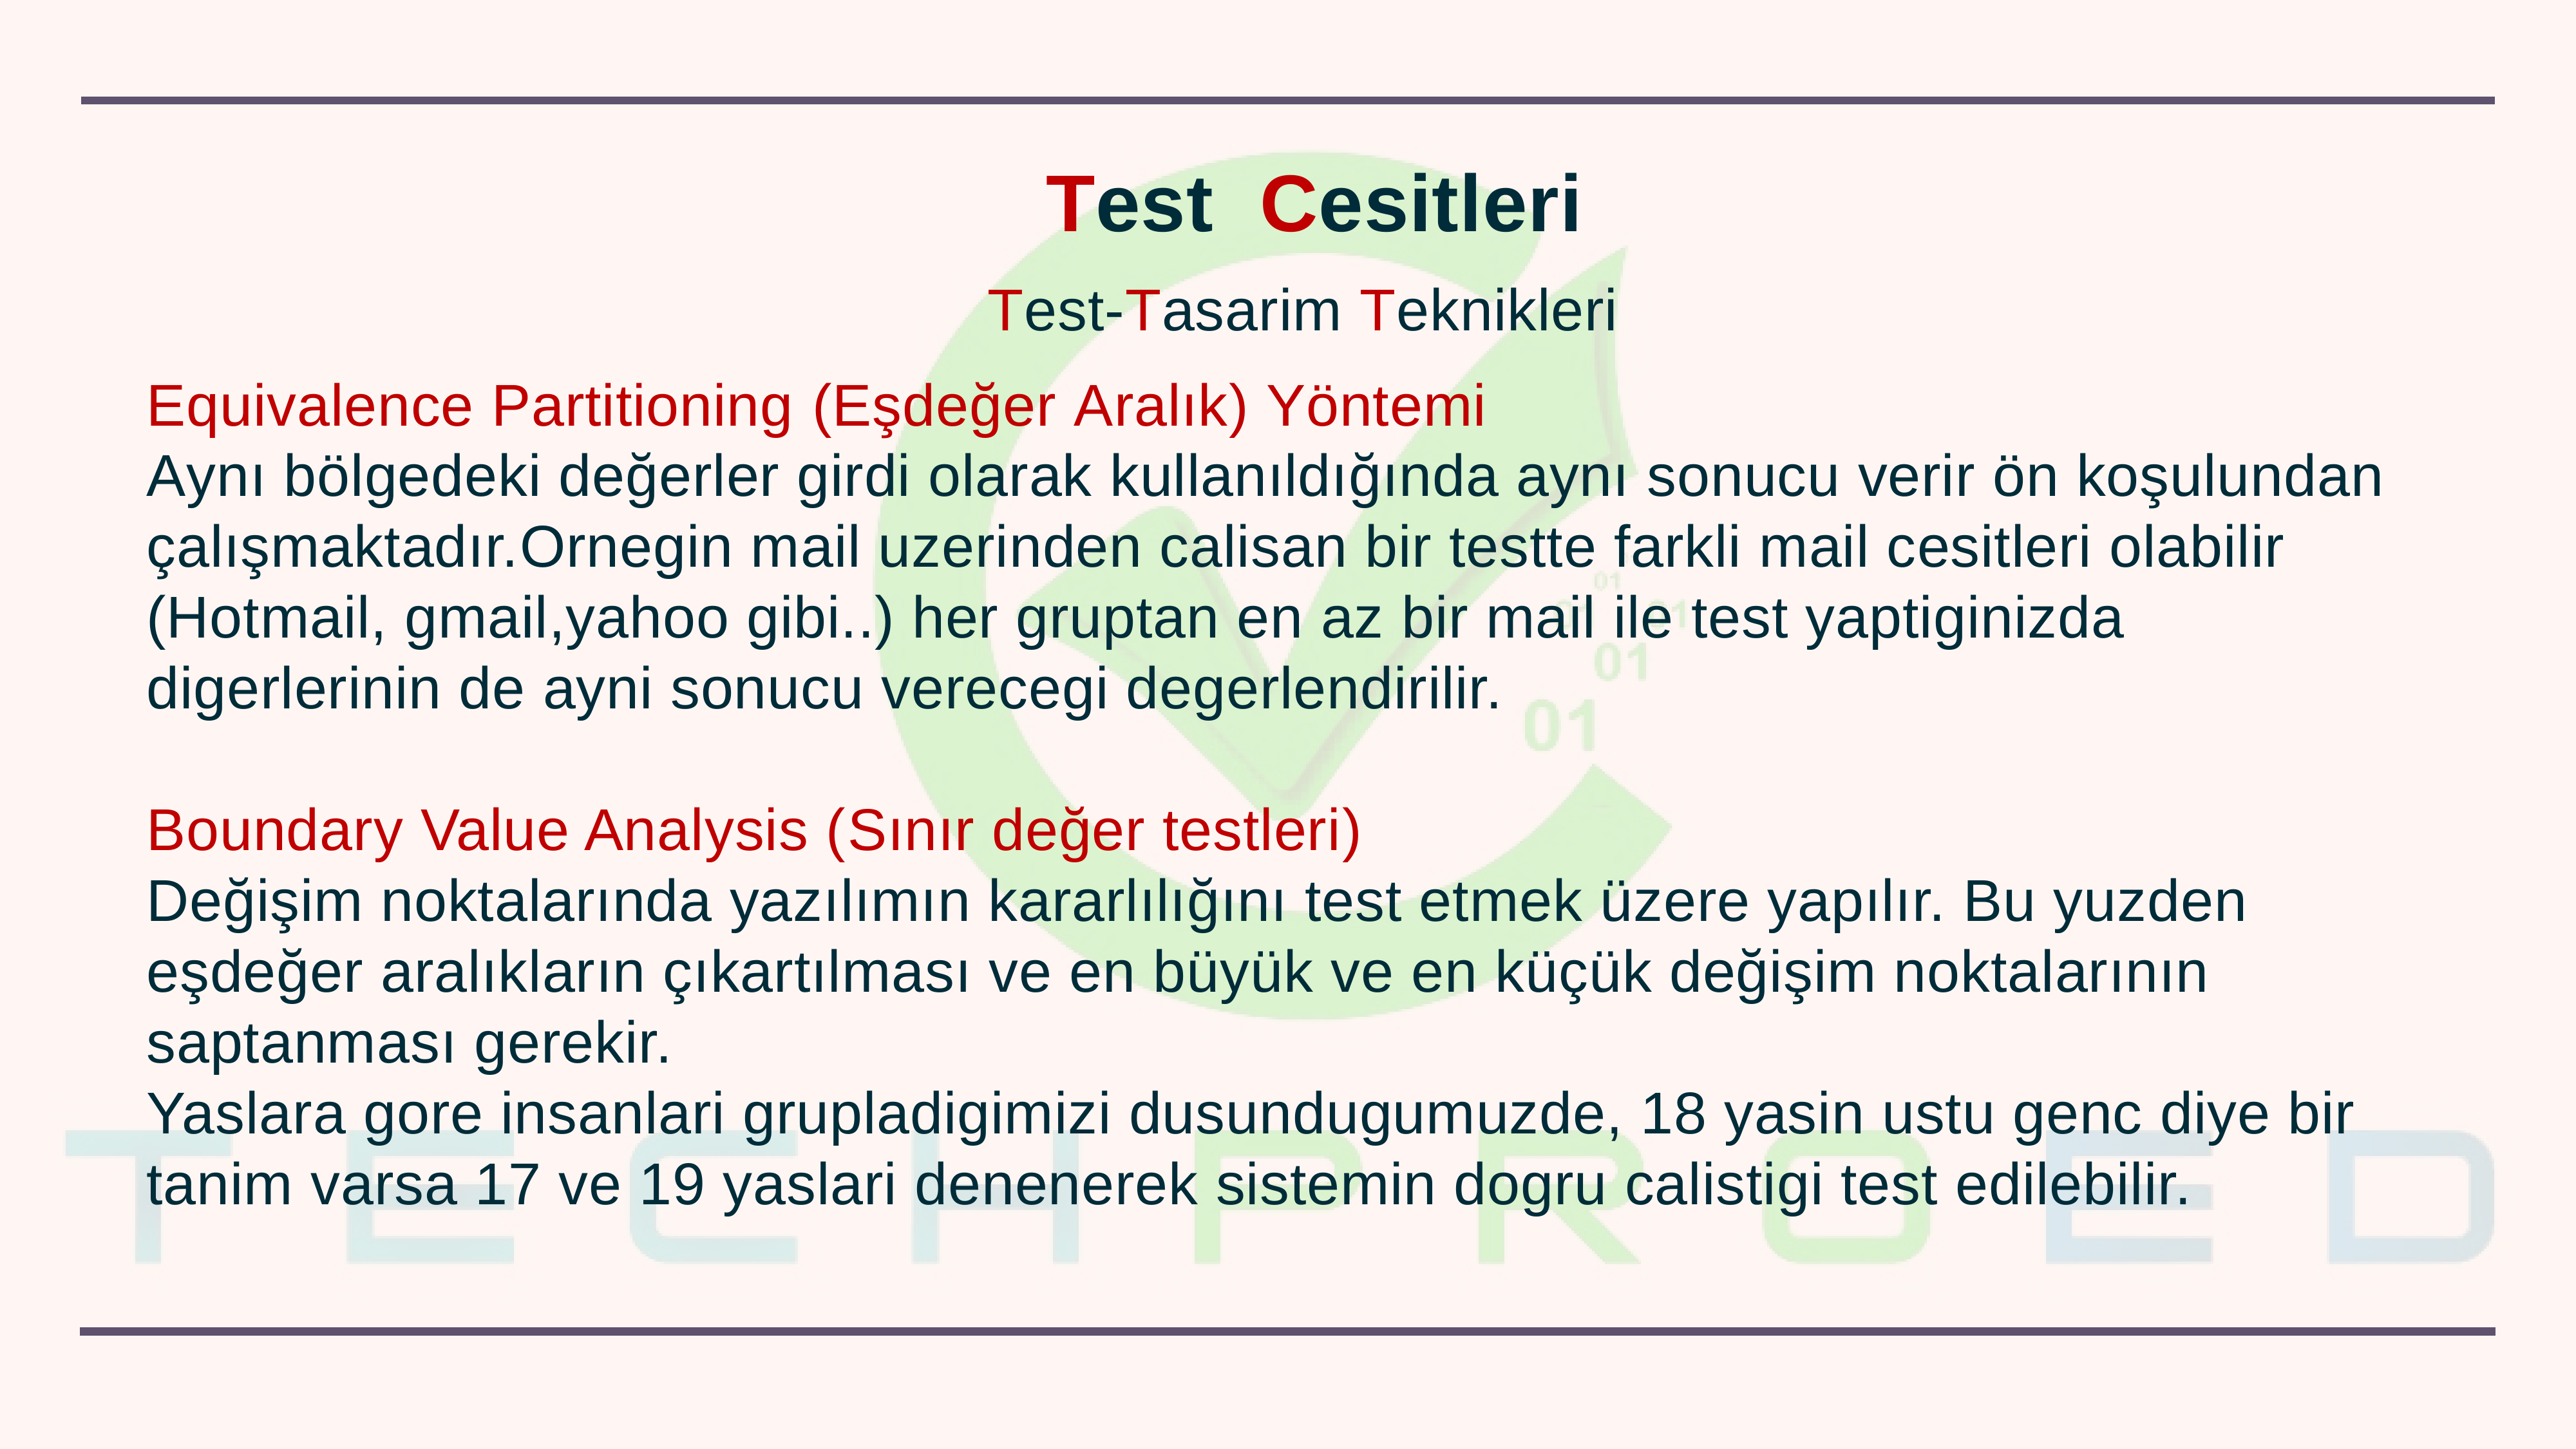

Test  Cesitleri
Test-Tasarim Teknikleri
Equivalence Partitioning (Eşdeğer Aralık) Yöntemi
Aynı bölgedeki değerler girdi olarak kullanıldığında aynı sonucu verir ön koşulundan çalışmaktadır.Ornegin mail uzerinden calisan bir testte farkli mail cesitleri olabilir (Hotmail, gmail,yahoo gibi..) her gruptan en az bir mail ile test yaptiginizda digerlerinin de ayni sonucu verecegi degerlendirilir.

Boundary Value Analysis (Sınır değer testleri)
Değişim noktalarında yazılımın kararlılığını test etmek üzere yapılır. Bu yuzden eşdeğer aralıkların çıkartılması ve en büyük ve en küçük değişim noktalarının saptanması gerekir.
Yaslara gore insanlari grupladigimizi dusundugumuzde, 18 yasin ustu genc diye bir tanim varsa 17 ve 19 yaslari denenerek sistemin dogru calistigi test edilebilir.